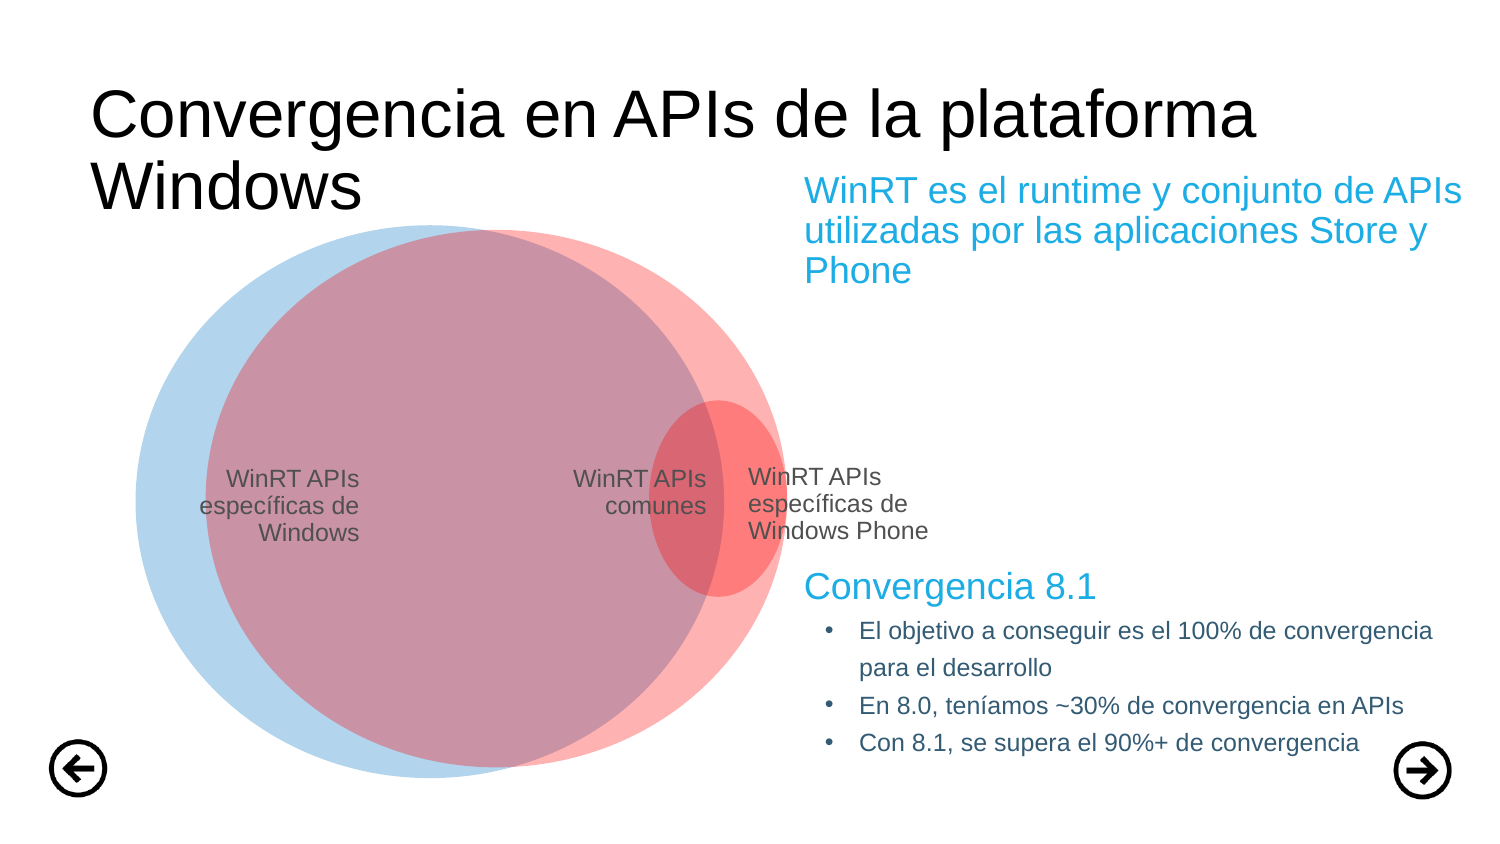

# Convergencia en APIs de la plataforma Windows
WinRT es el runtime y conjunto de APIs utilizadas por las aplicaciones Store y Phone

WinRT APIs específicas de Windows Phone
WinRT APIs específicas de Windows
WinRT APIs comunes
Convergencia 8.1
El objetivo a conseguir es el 100% de convergencia para el desarrollo
En 8.0, teníamos ~30% de convergencia en APIs
Con 8.1, se supera el 90%+ de convergencia